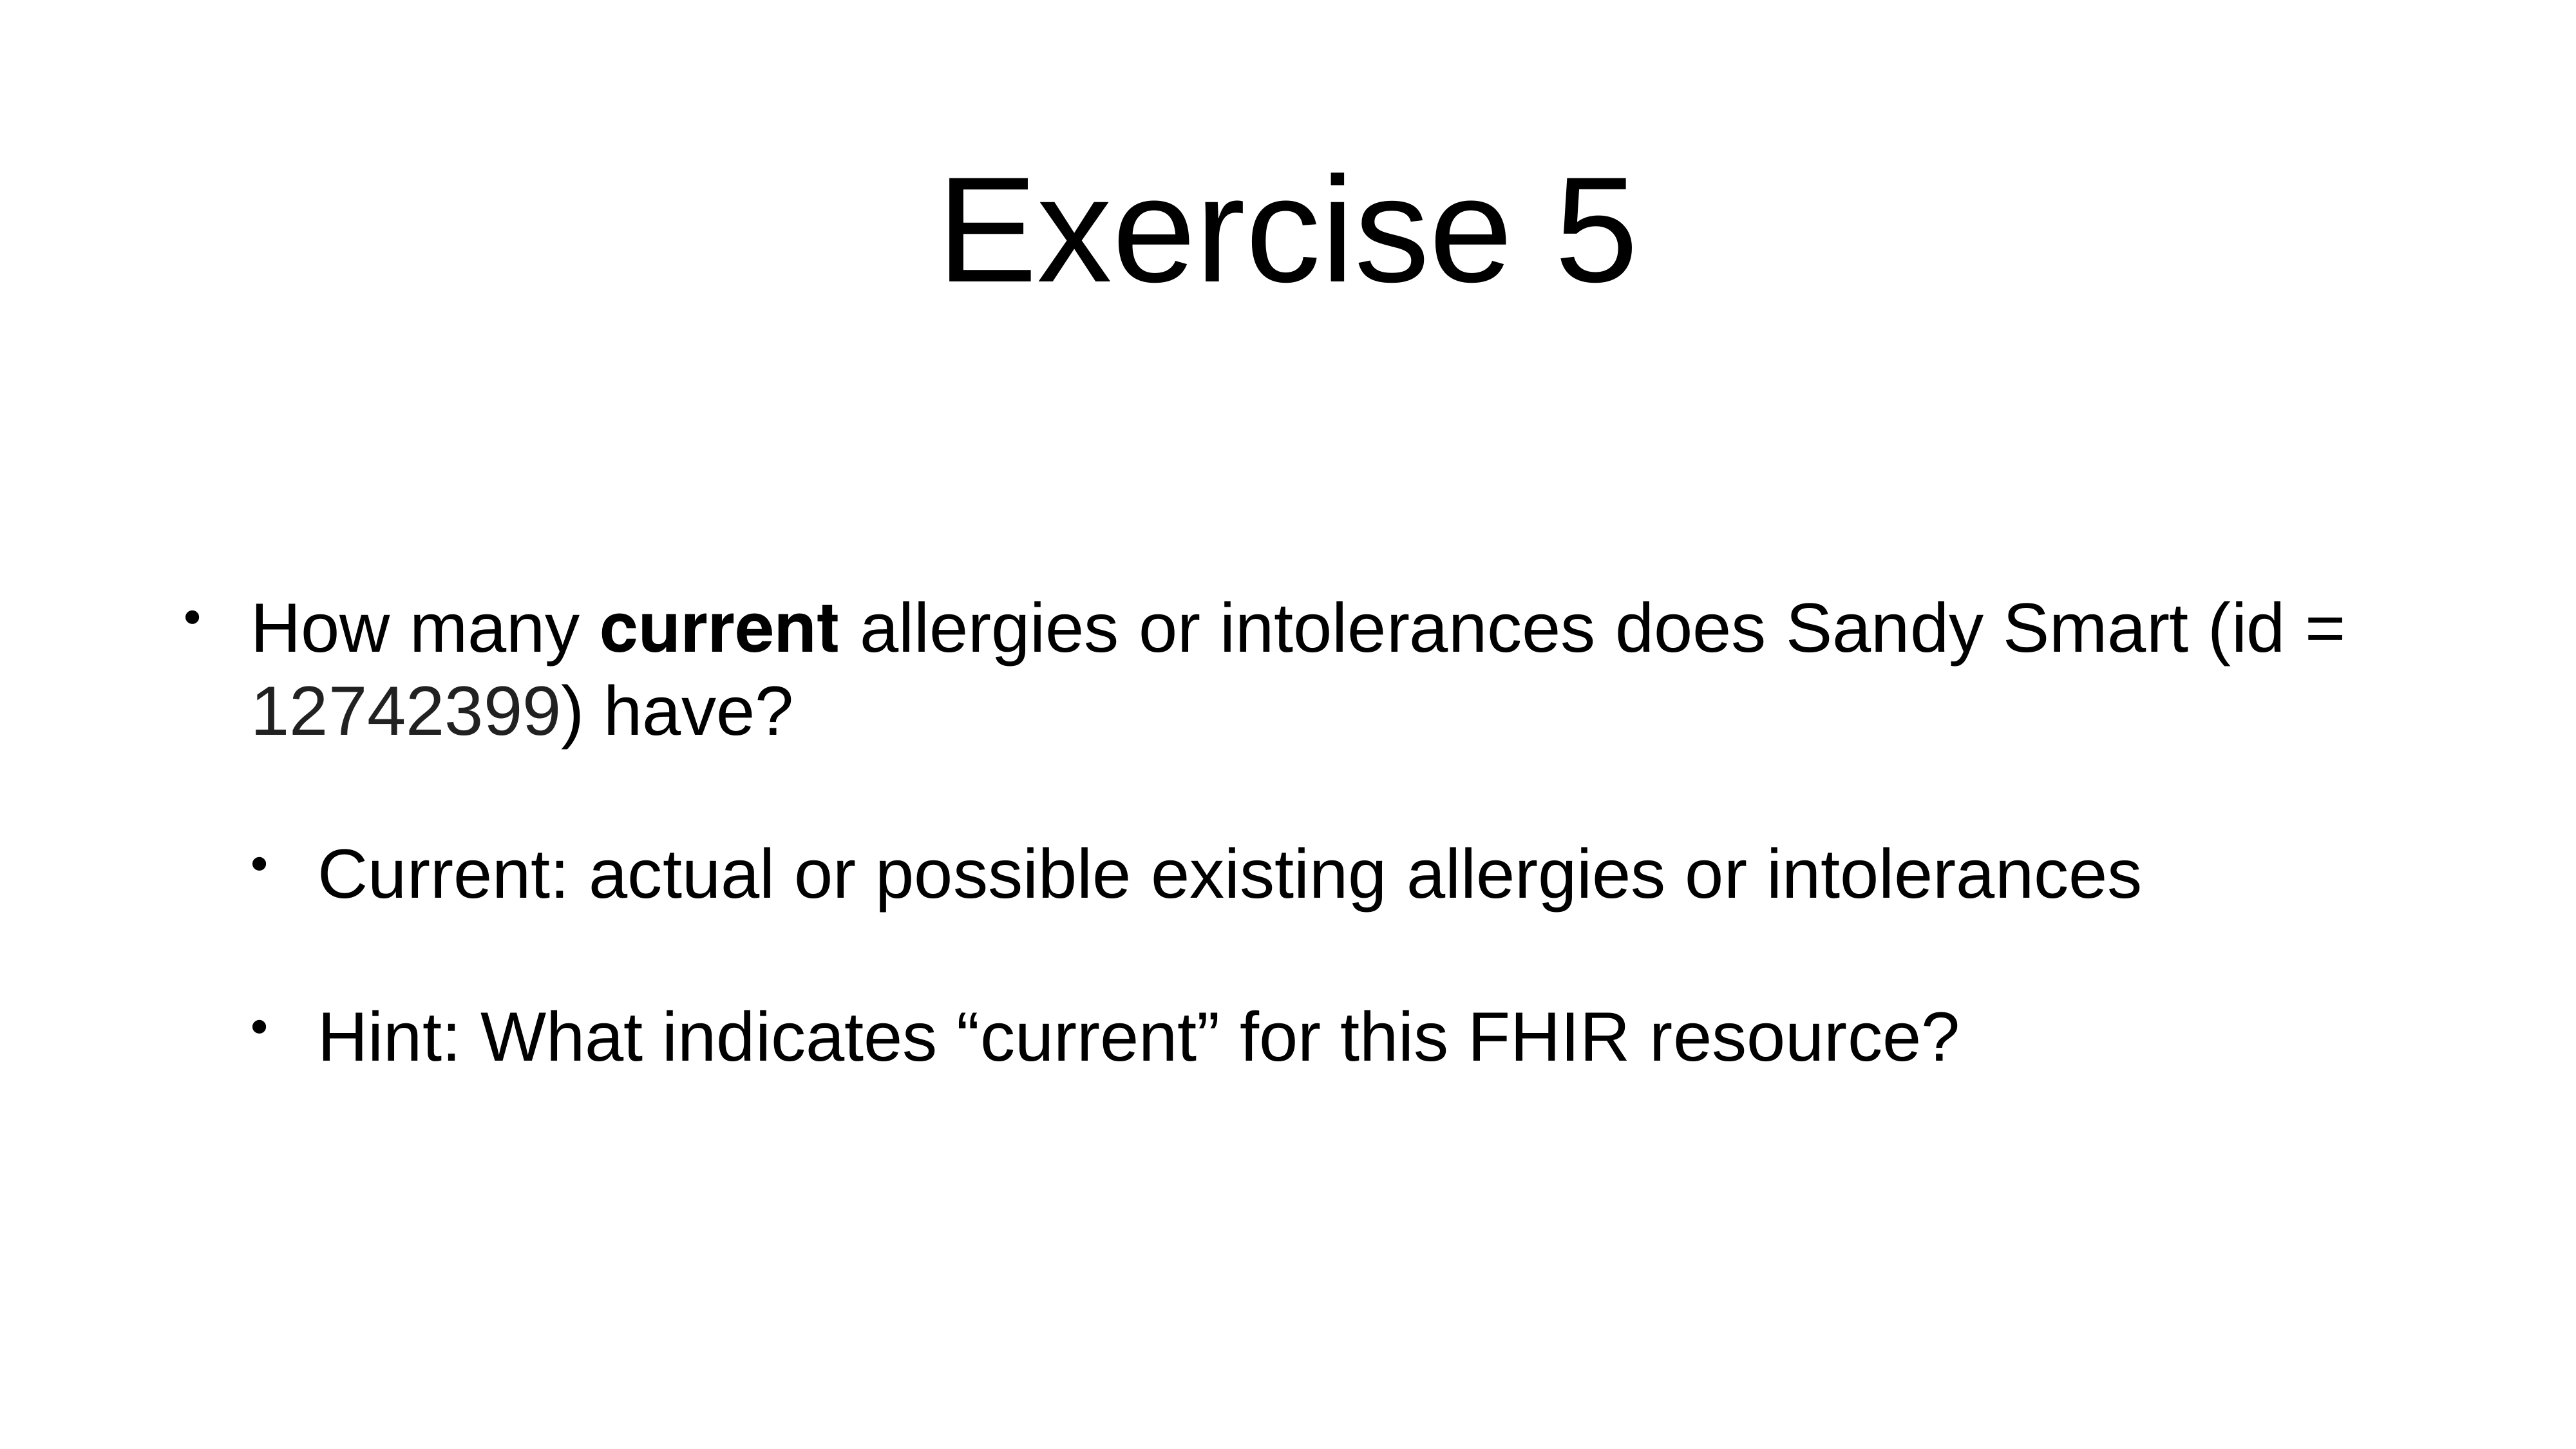

# Exercise 5
How many current allergies or intolerances does Sandy Smart (id = 12742399) have?
Current: actual or possible existing allergies or intolerances
Hint: What indicates “current” for this FHIR resource?